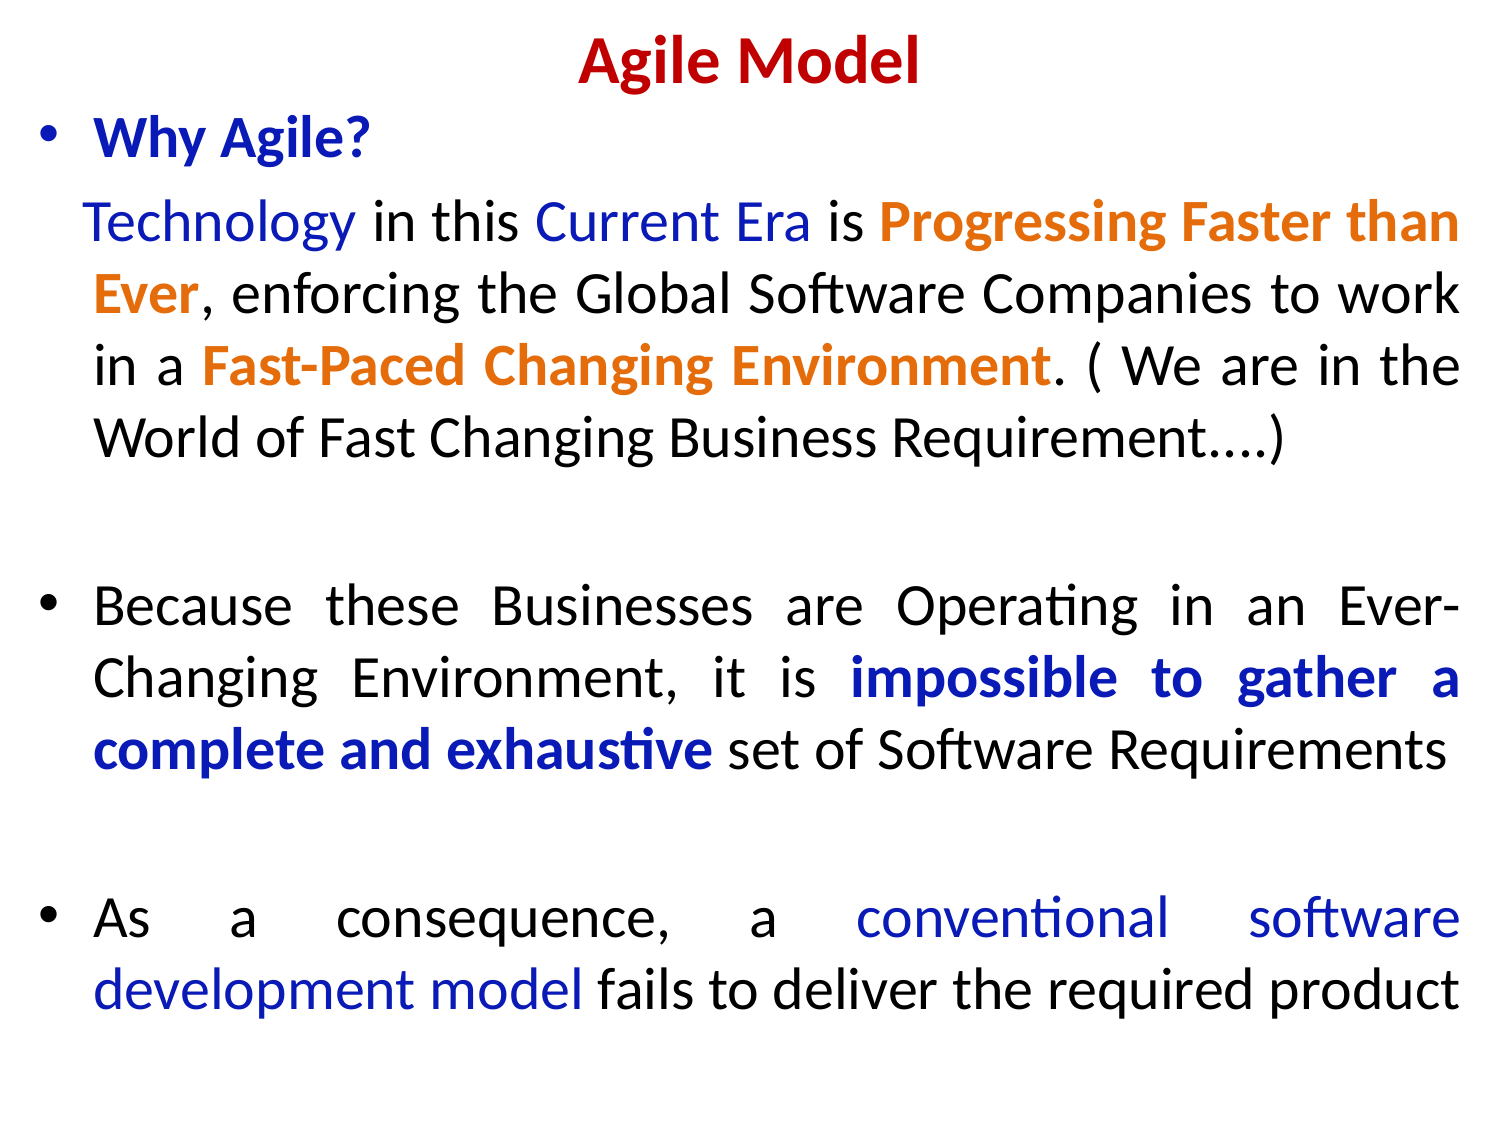

# Agile Model
Why Agile?
   Technology in this Current Era is Progressing Faster than Ever, enforcing the Global Software Companies to work in a Fast-Paced Changing Environment. ( We are in the World of Fast Changing Business Requirement....)

Because these Businesses are Operating in an Ever-Changing Environment, it is impossible to gather a complete and exhaustive set of Software Requirements

As a consequence, a conventional software development model fails to deliver the required product